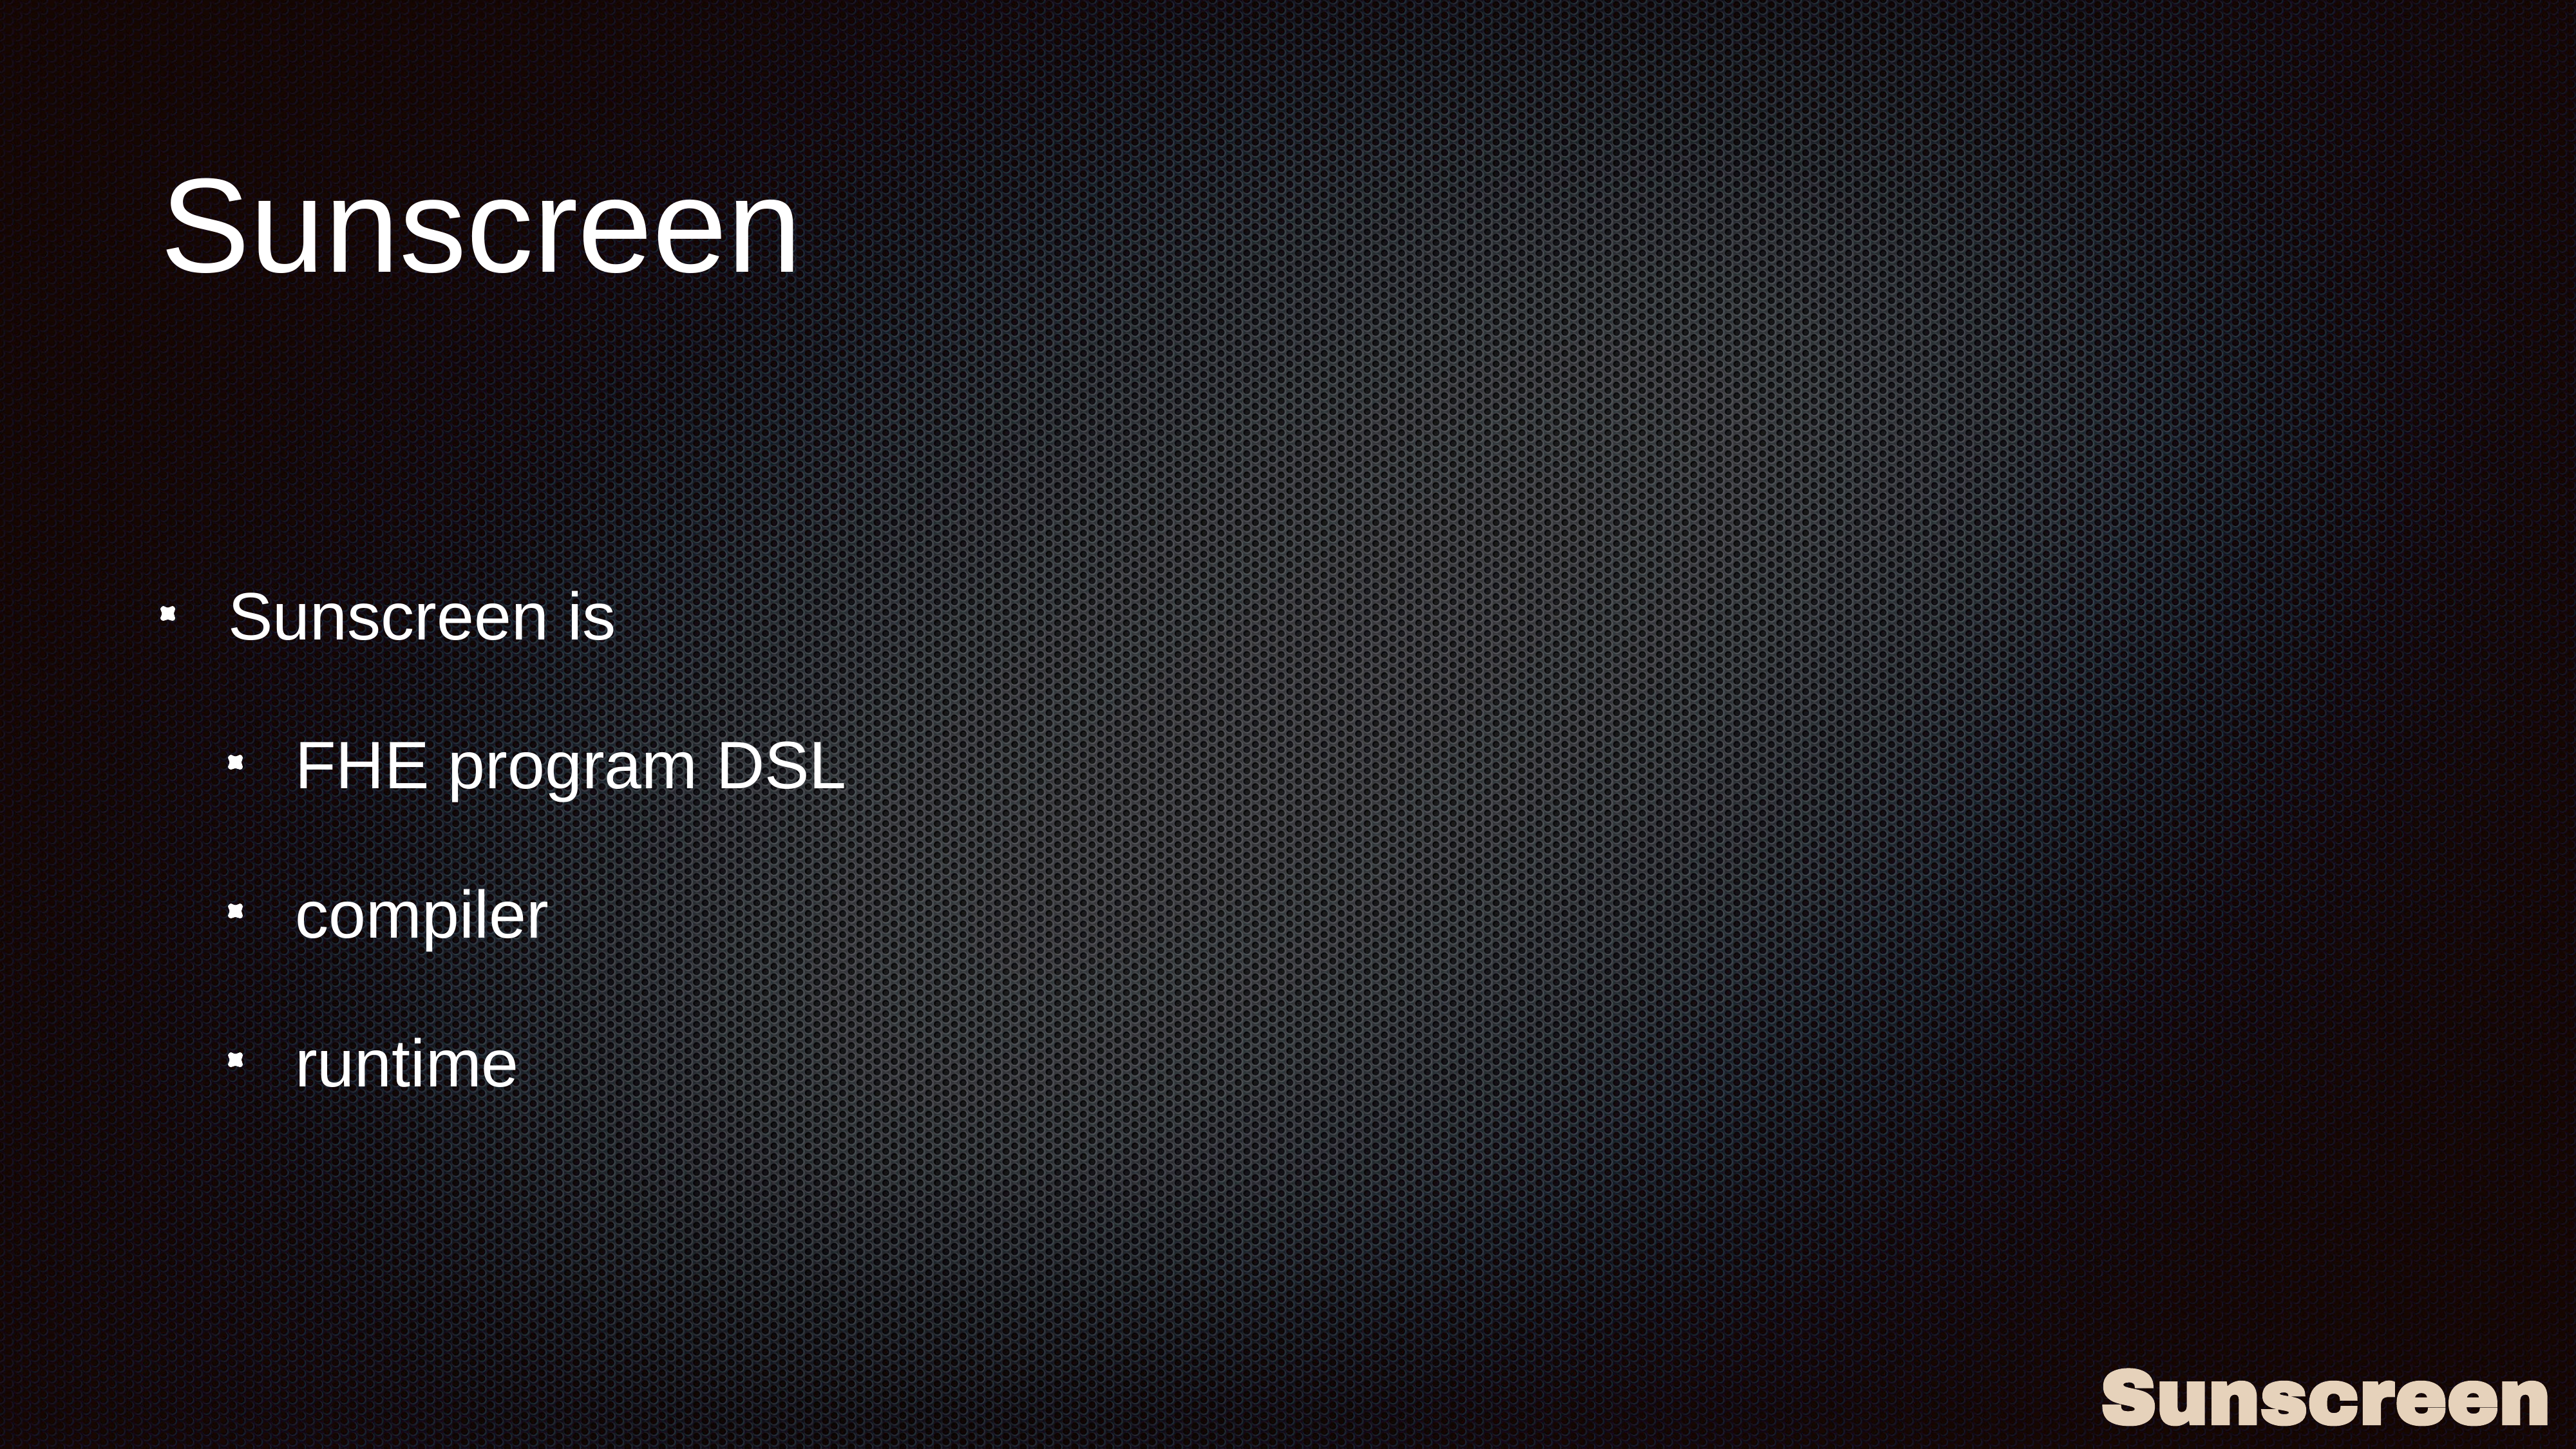

# Sunscreen
Sunscreen is
FHE program DSL
compiler
runtime
Sunscreen